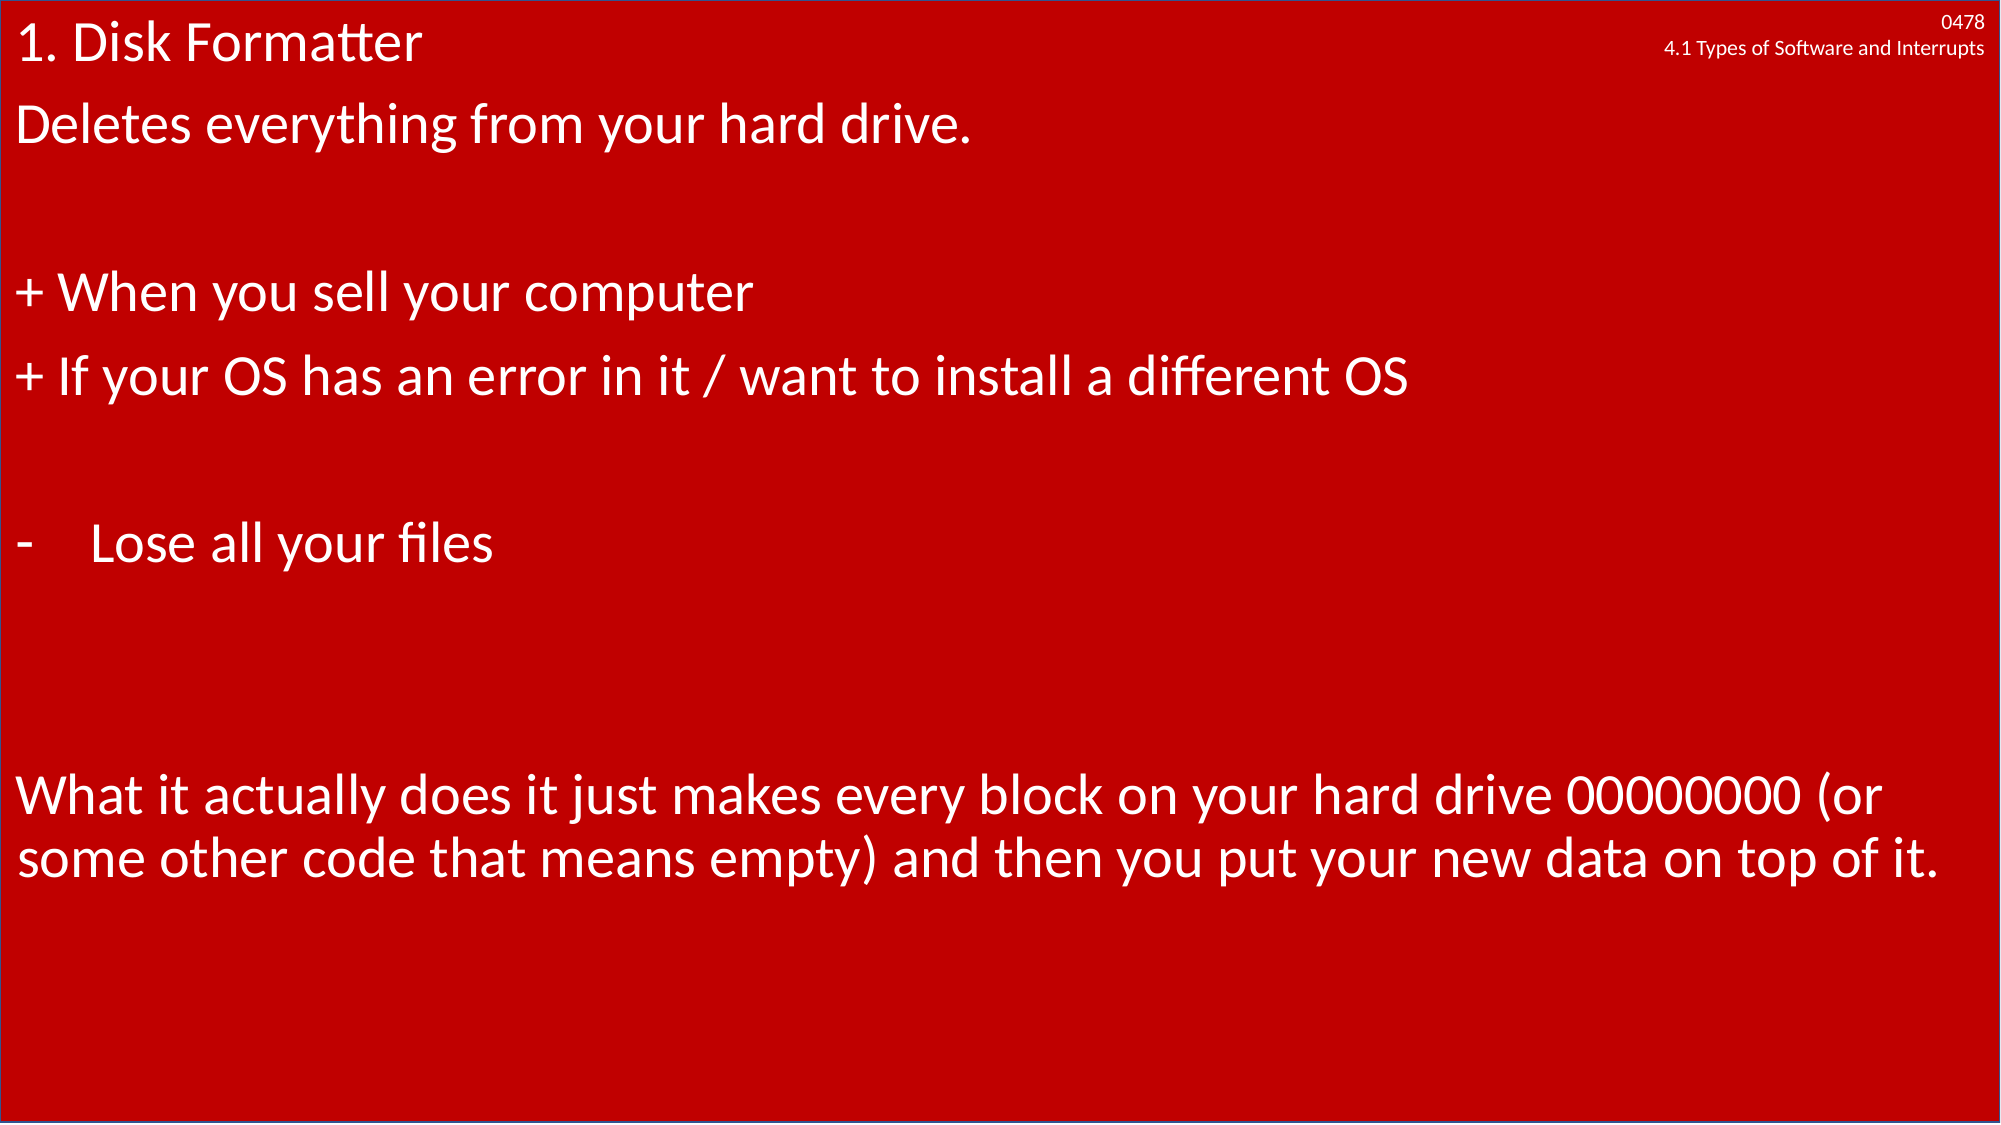

# 1. Disk Formatter
Deletes everything from your hard drive.

+ When you sell your computer
+ If your OS has an error in it / want to install a different OS

Lose all your files

What it actually does it just makes every block on your hard drive 00000000 (or some other code that means empty) and then you put your new data on top of it.